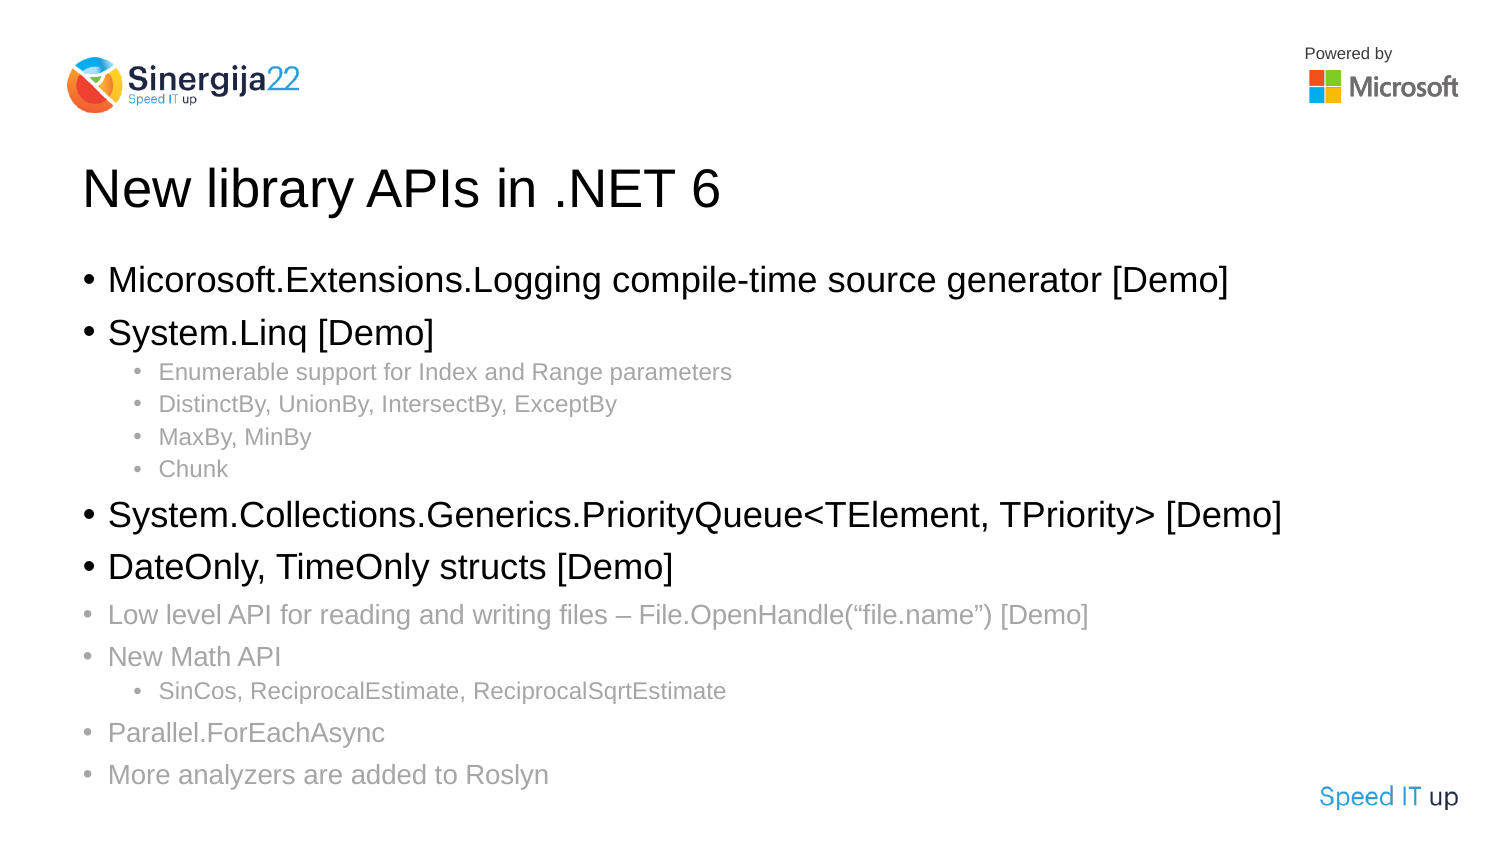

# New library APIs in .NET 6
Micorosoft.Extensions.Logging compile-time source generator [Demo]
System.Linq [Demo]
Enumerable support for Index and Range parameters
DistinctBy, UnionBy, IntersectBy, ExceptBy
MaxBy, MinBy
Chunk
System.Collections.Generics.PriorityQueue<TElement, TPriority> [Demo]
DateOnly, TimeOnly structs [Demo]
Low level API for reading and writing files – File.OpenHandle(“file.name”) [Demo]
New Math API
SinCos, ReciprocalEstimate, ReciprocalSqrtEstimate
Parallel.ForEachAsync
More analyzers are added to Roslyn